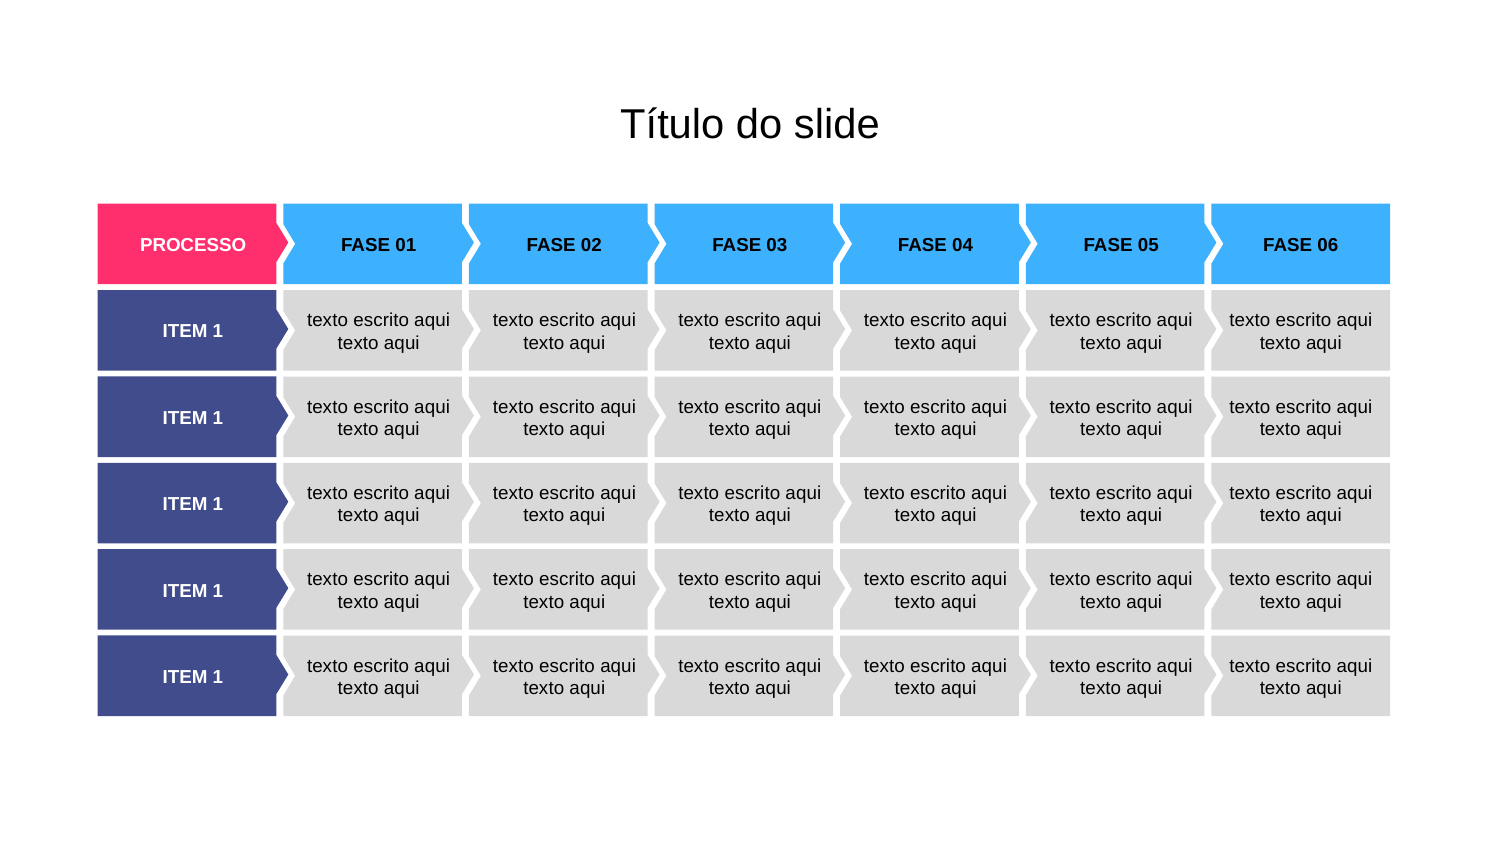

Título do slide
PROCESSO
FASE 01
FASE 02
FASE 03
FASE 04
FASE 05
FASE 06
ITEM 1
texto escrito aqui texto aqui
texto escrito aqui texto aqui
texto escrito aqui texto aqui
texto escrito aqui texto aqui
texto escrito aqui texto aqui
texto escrito aqui texto aqui
ITEM 1
texto escrito aqui texto aqui
texto escrito aqui texto aqui
texto escrito aqui texto aqui
texto escrito aqui texto aqui
texto escrito aqui texto aqui
texto escrito aqui texto aqui
ITEM 1
texto escrito aqui texto aqui
texto escrito aqui texto aqui
texto escrito aqui texto aqui
texto escrito aqui texto aqui
texto escrito aqui texto aqui
texto escrito aqui texto aqui
ITEM 1
texto escrito aqui texto aqui
texto escrito aqui texto aqui
texto escrito aqui texto aqui
texto escrito aqui texto aqui
texto escrito aqui texto aqui
texto escrito aqui texto aqui
ITEM 1
texto escrito aqui texto aqui
texto escrito aqui texto aqui
texto escrito aqui texto aqui
texto escrito aqui texto aqui
texto escrito aqui texto aqui
texto escrito aqui texto aqui